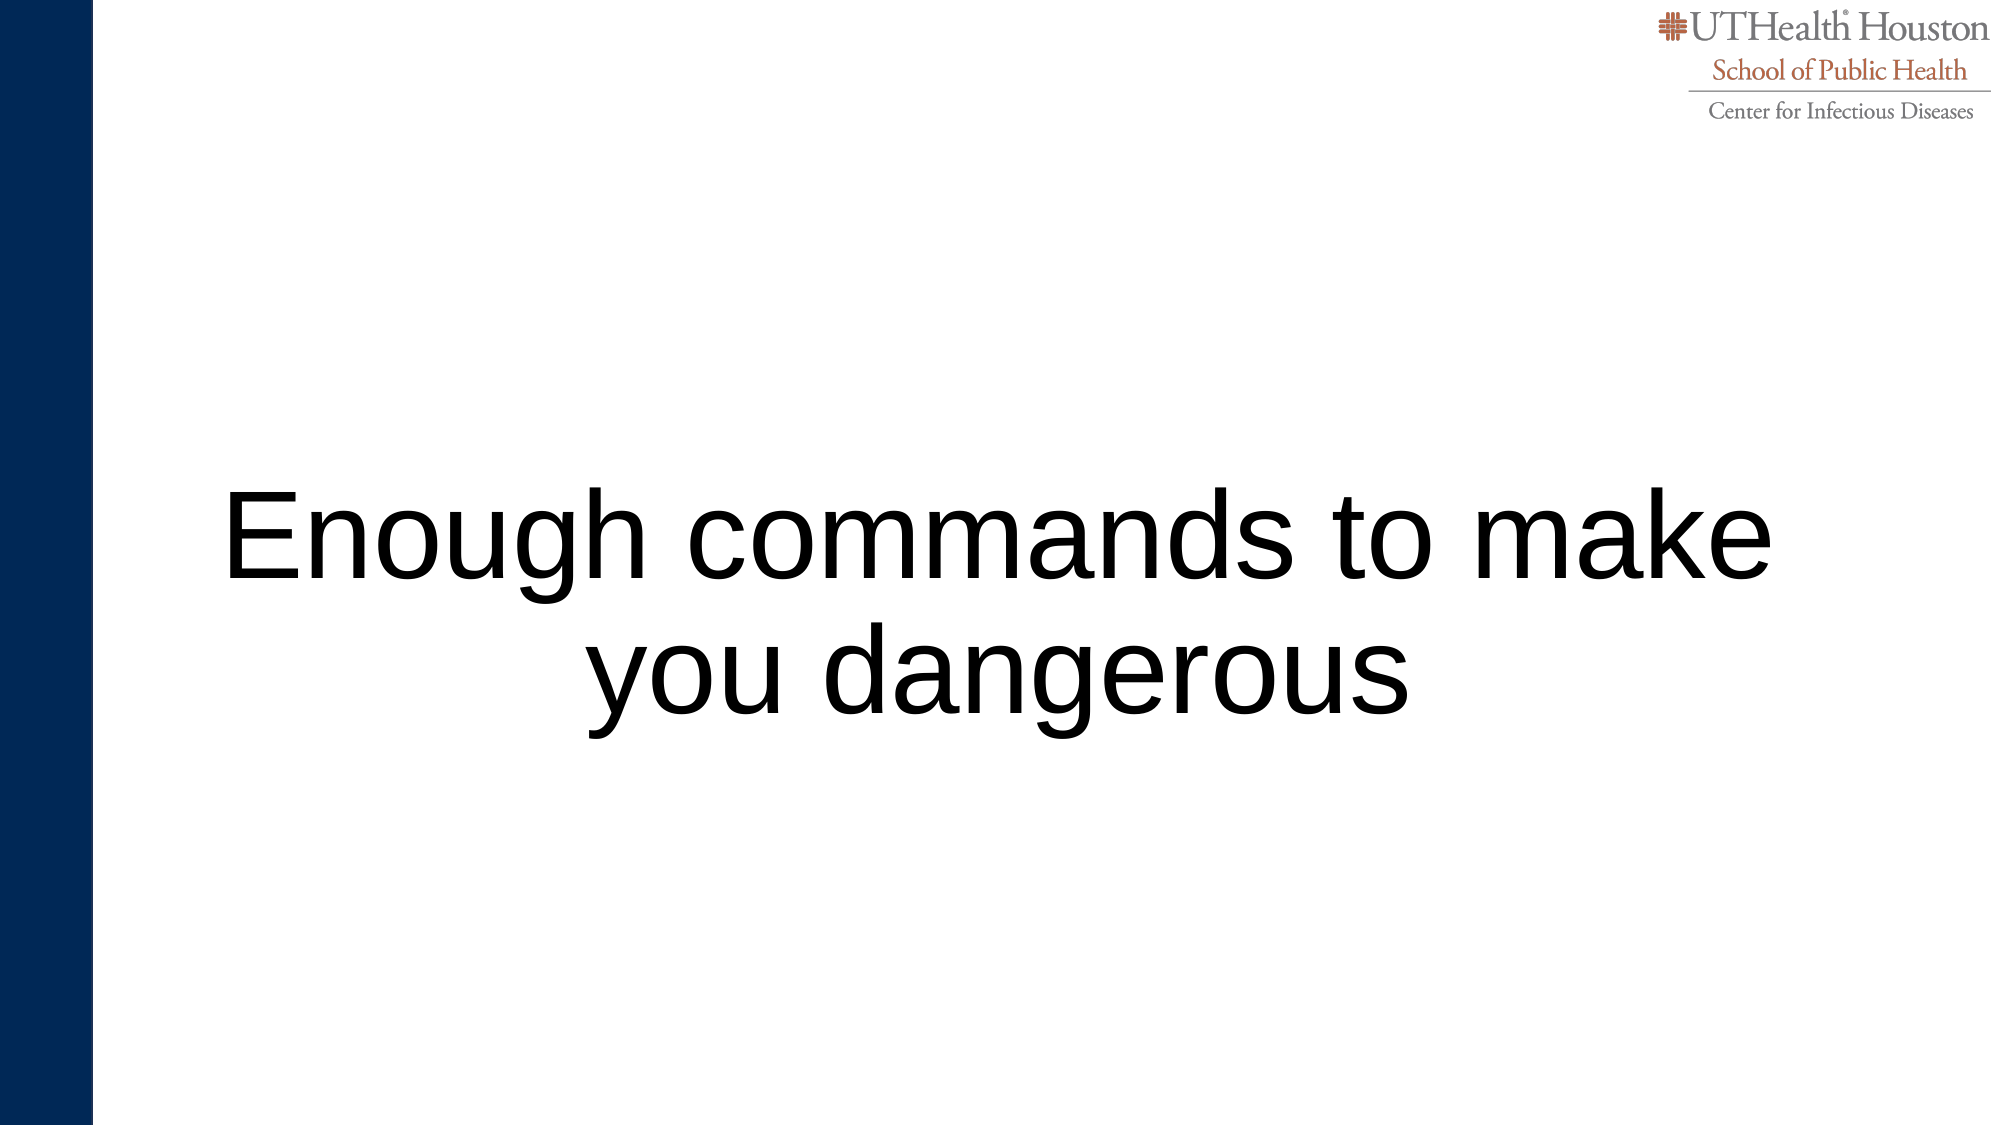

# Enough commands to make you dangerous